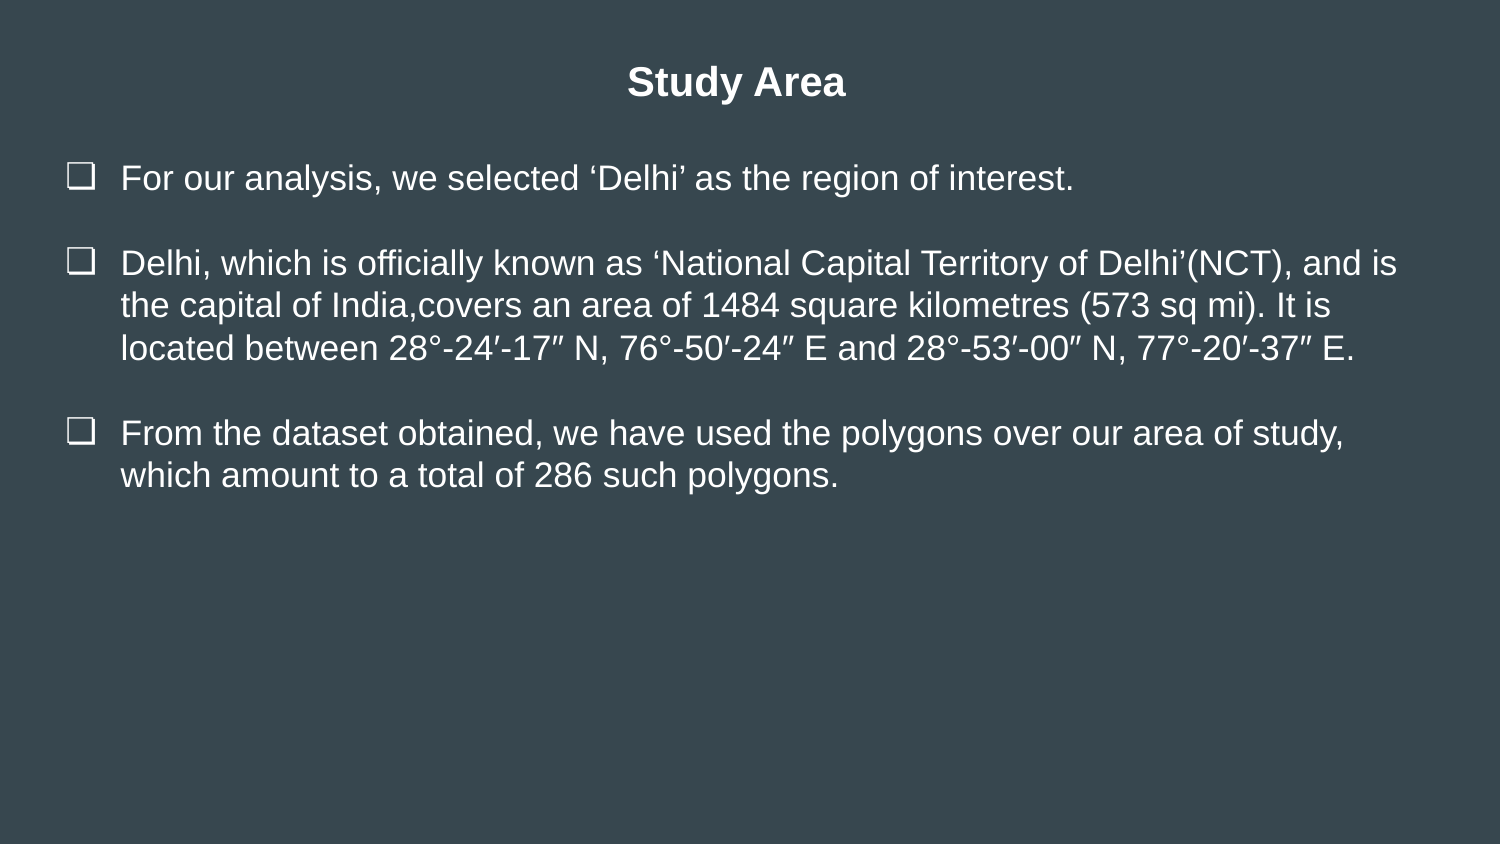

Study Area

For our analysis, we selected ‘Delhi’ as the region of interest.

Delhi, which is officially known as ‘National Capital Territory of Delhi’(NCT), and is the capital of India,covers an area of 1484 square kilometres (573 sq mi). It is located between 28°-24′-17″ N, 76°-50′-24″ E and 28°-53′-00″ N, 77°-20′-37″ E.

From the dataset obtained, we have used the polygons over our area of study, which amount to a total of 286 such polygons.